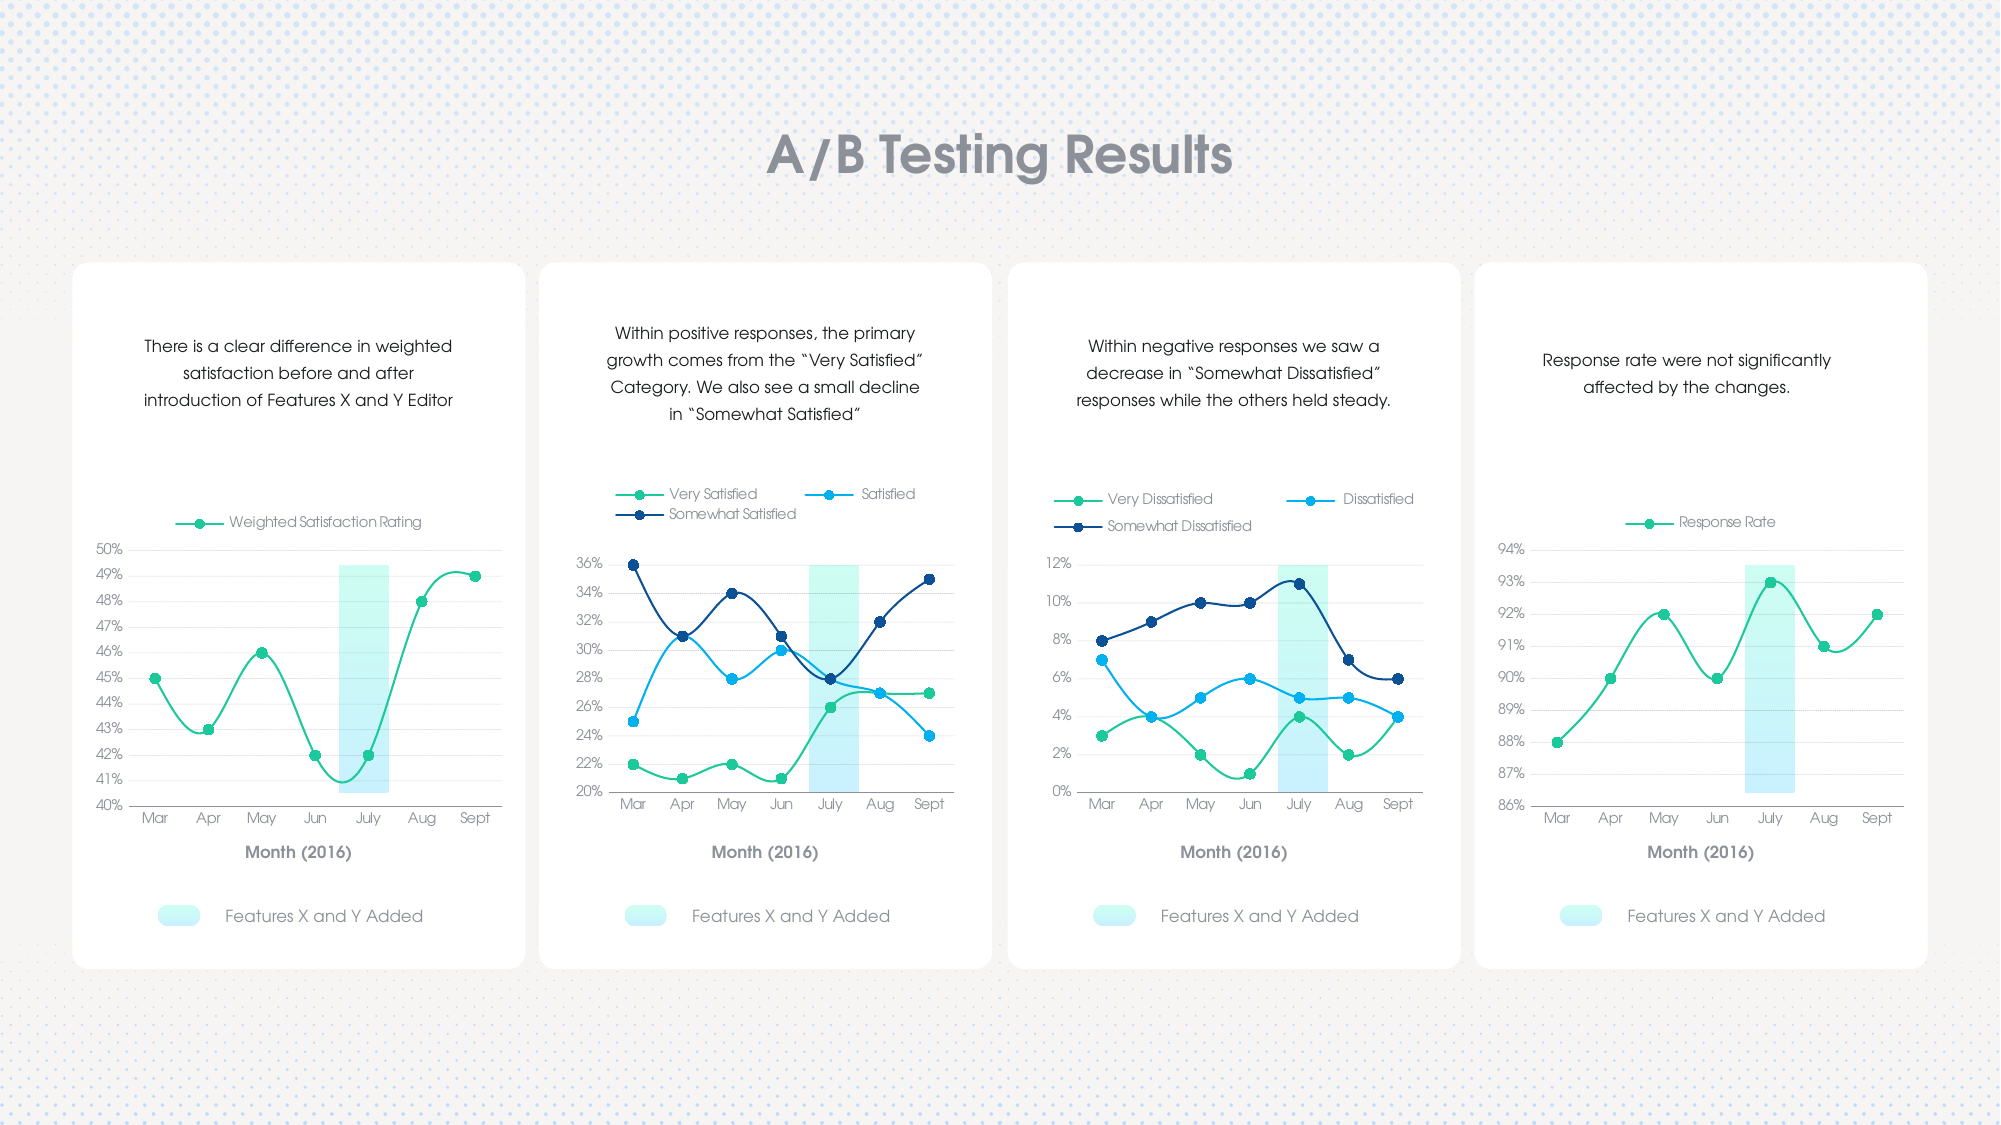

A/B Testing Results

Within positive responses, the primary growth comes from the “Very Satisfied” Category. We also see a small decline in “Somewhat Satisfied”
There is a clear difference in weighted satisfaction before and after introduction of Features X and Y Editor
Within negative responses we saw a decrease in “Somewhat Dissatisfied” responses while the others held steady.
Response rate were not significantly affected by the changes.

### Chart

| Category | Very Satisfied |  Satisfied | Somewhat Satisfied |
|---|---|---|---|
| Mar | 0.22 | 0.25 | 0.36 |
| Apr | 0.21 | 0.31 | 0.31 |
| May | 0.22 | 0.28 | 0.34 |
| Jun | 0.21 | 0.3 | 0.31 |
| July | 0.26 | 0.28 | 0.28 |
| Aug | 0.27 | 0.27 | 0.32 |
| Sept | 0.27 | 0.24 | 0.35 |

### Chart

| Category | Very Dissatisfied |  Dissatisfied | Somewhat Dissatisfied |
|---|---|---|---|
| Mar | 0.03 | 0.07 | 0.08 |
| Apr | 0.04 | 0.04 | 0.09 |
| May | 0.02 | 0.05 | 0.1 |
| Jun | 0.01 | 0.06 | 0.1 |
| July | 0.04 | 0.05 | 0.11 |
| Aug | 0.02 | 0.05 | 0.07 |
| Sept | 0.04 | 0.04 | 0.06 |

### Chart

| Category | Weighted Satisfaction Rating |
|---|---|
| Mar | 0.45 |
| Apr | 0.43 |
| May | 0.46 |
| Jun | 0.42 |
| July | 0.42 |
| Aug | 0.48 |
| Sept | 0.49 |

### Chart

| Category | Response Rate |
|---|---|
| Mar | 0.88 |
| Apr | 0.9 |
| May | 0.92 |
| Jun | 0.9 |
| July | 0.93 |
| Aug | 0.91 |
| Sept | 0.92 |

Month (2016)
Month (2016)
Month (2016)
Month (2016)
Features X and Y Added

Features X and Y Added

Features X and Y Added

Features X and Y Added